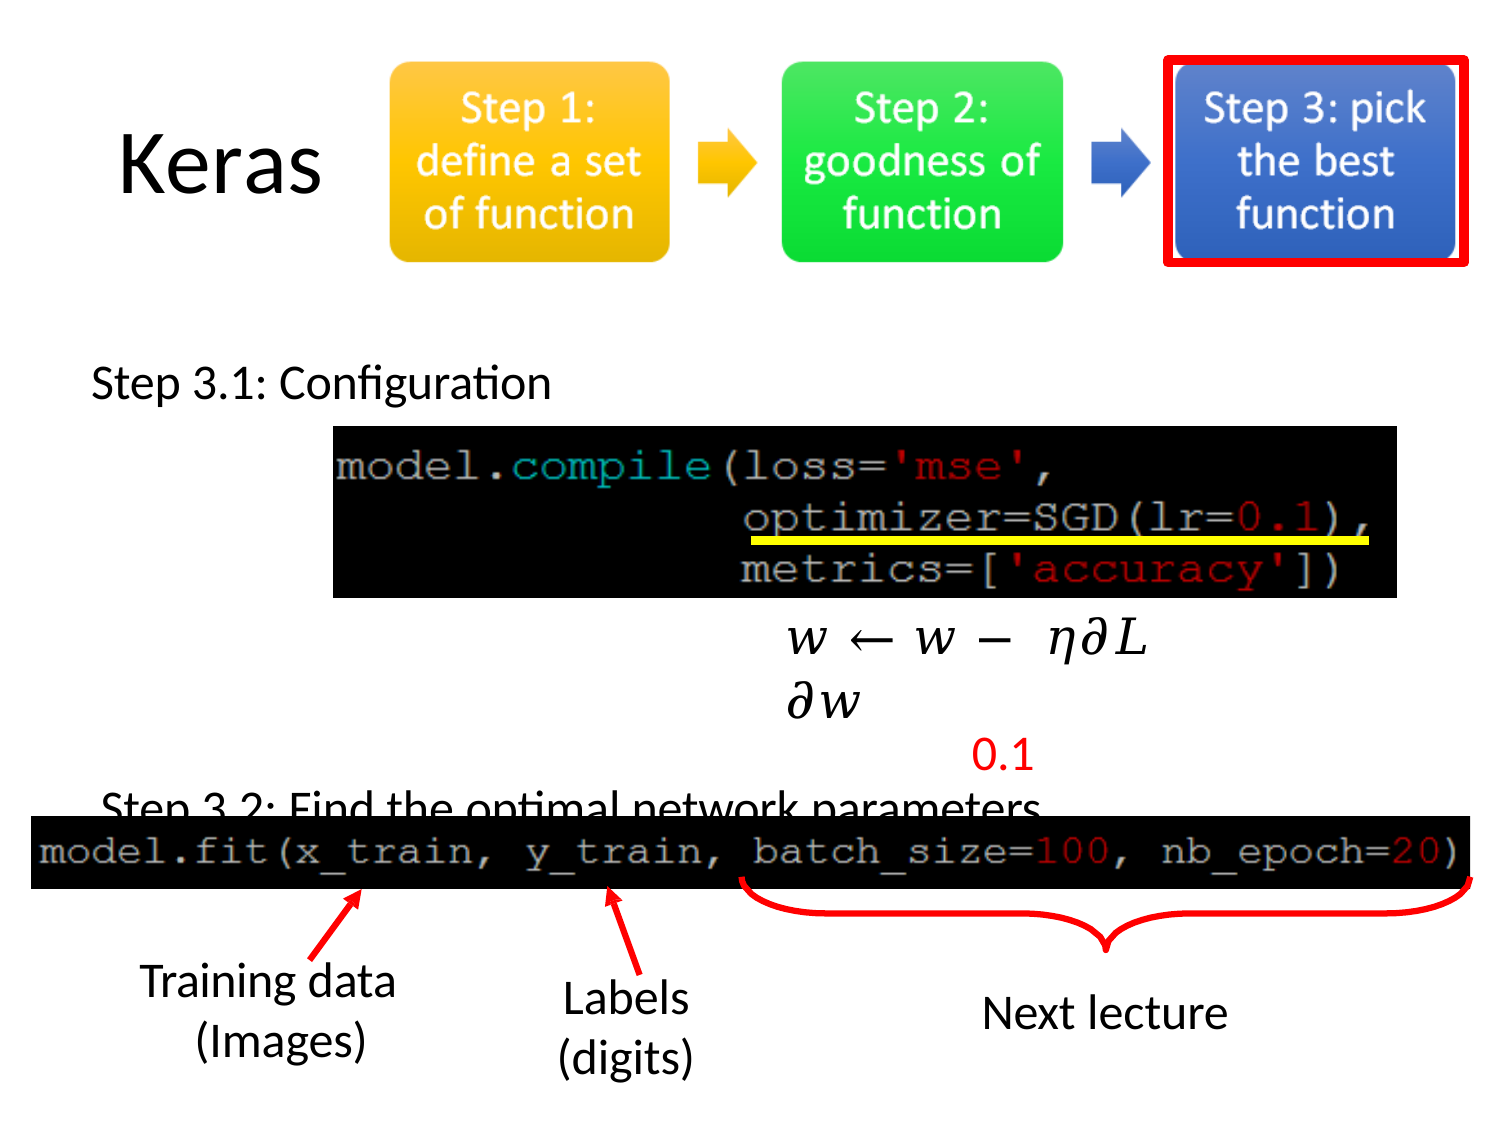

# Keras

Step 3.1: Configuration

𝑤 ← 𝑤 −  𝜂𝜕𝐿 𝜕𝑤
0.1
Step 3.2: Find the optimal network parameters

Training data  (Images)
Labels
(digits)
Next lecture